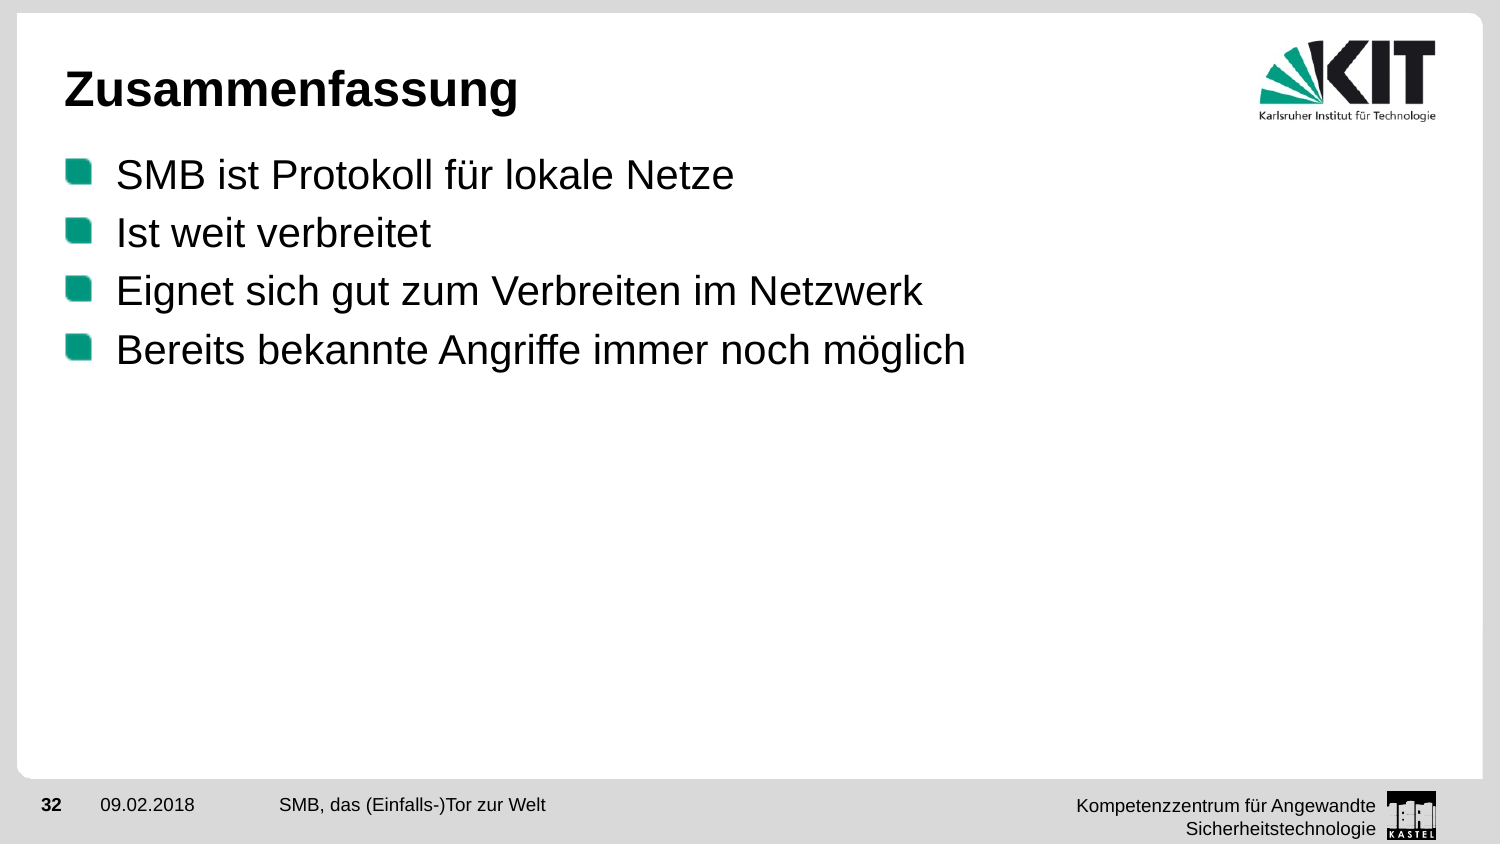

# Zusammenfassung
SMB ist Protokoll für lokale Netze
Ist weit verbreitet
Eignet sich gut zum Verbreiten im Netzwerk
Bereits bekannte Angriffe immer noch möglich

SMB, das (Einfalls-)Tor zur Welt